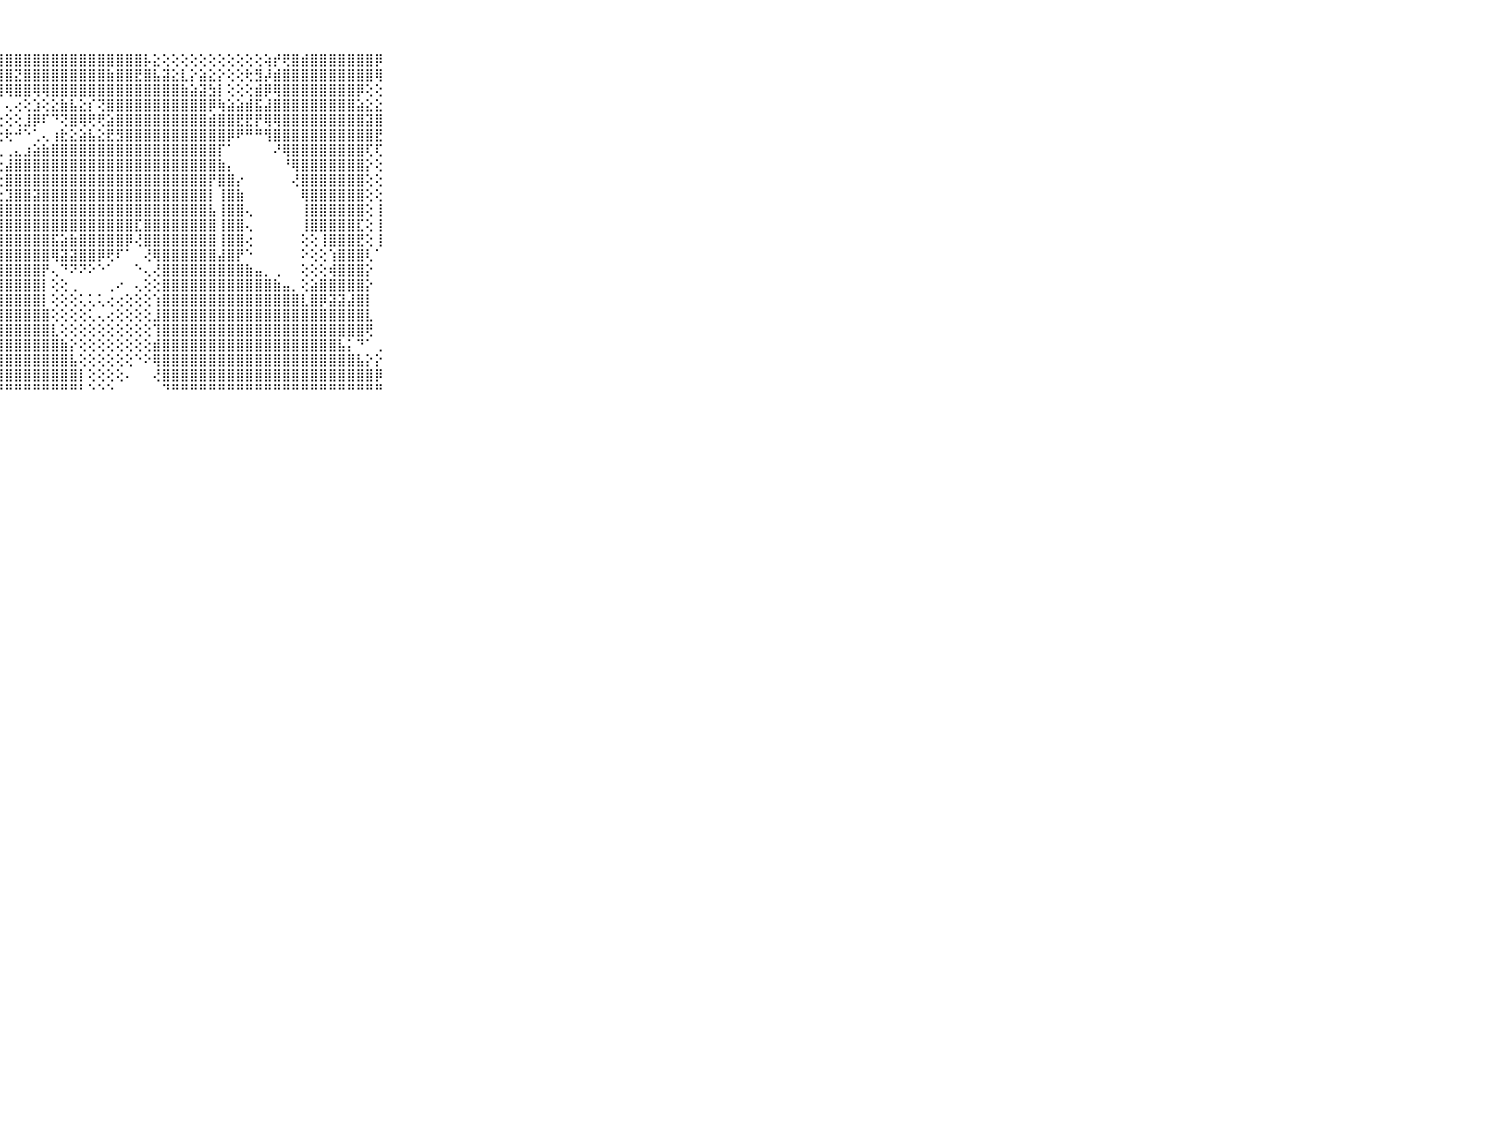

⠀⠀⠀⠀⠀⠀⠀⠀⠀⠀⠀⢕⢕⢕⢕⢕⢕⢕⢕⢕⢕⢜⢹⣞⢗⢟⢻⣿⣿⣿⣿⣿⣿⣿⣿⣿⣿⣿⣿⣿⣿⣿⣿⡧⣕⢕⢕⢕⢕⢕⢕⢕⢕⢕⢕⢕⢵⡞⢟⣿⣾⣿⣿⣿⣿⣿⣿⣿⡿⠀⠀⠀⠀⠀⠀⠀⠀⠀⠀⠀⠀
⠀⠀⠀⠀⠀⠀⠀⠀⠀⠀⠀⢕⢕⢕⢕⢕⢕⢕⢕⢕⢕⢕⢕⢜⢟⢜⢝⣿⣿⣝⣿⣿⣿⣿⣿⣿⣿⣿⣿⣷⣿⣿⣟⣿⣧⣽⣕⣇⡕⣵⣕⡕⢕⢕⢗⣻⡼⣾⣿⣿⣿⣿⣿⣿⣿⣿⣿⣿⢿⠀⠀⠀⠀⠀⠀⠀⠀⠀⠀⠀⠀
⠀⠀⠀⠀⠀⠀⠀⠀⠀⠀⠀⢕⢕⢕⢕⢕⢕⢕⢕⢕⢕⢕⢕⢕⢕⢕⢸⢿⢿⣿⣿⢿⢿⣿⣿⣿⣿⣿⣿⣿⣿⣿⣿⣿⣿⣿⣿⣷⣵⣽⣳⡇⢕⢕⢕⣾⡿⢿⣿⣿⣿⣿⣿⣿⣿⣿⡿⢕⢕⠀⠀⠀⠀⠀⠀⠀⠀⠀⠀⠀⠀
⠀⠀⠀⠀⠀⠀⠀⠀⠀⠀⠀⢕⢕⢕⢕⢕⢕⢕⢕⢕⢕⢕⢕⢕⠑⠁⠁⠁⢄⢔⢕⣱⢕⣕⣷⣧⣕⡎⢝⣿⣿⣿⣿⣿⣿⣿⣿⣿⣿⣿⡿⢷⣵⣵⣾⣯⣼⣿⣿⣿⣿⣿⣿⣿⣿⣿⣵⣕⣕⠀⠀⠀⠀⠀⠀⠀⠀⠀⠀⠀⠀
⠀⠀⠀⠀⠀⠀⠀⠀⠀⠀⠀⢕⢕⢕⢕⢕⢕⢕⢕⢕⢕⢕⠑⠳⢦⣤⡀⢔⢕⢕⣸⡿⠏⠙⢝⣿⢿⢟⢟⣵⣿⣿⣿⣿⣿⣿⣿⣿⣿⣿⣾⣿⣿⣟⣟⡟⢿⢿⣿⣿⣿⣿⣿⣿⣿⣿⣿⣽⣿⠀⠀⠀⠀⠀⠀⠀⠀⠀⠀⠀⠀
⠀⠀⠀⠀⠀⠀⠀⠀⠀⠀⠀⢕⢕⢕⢕⢕⢕⢕⢕⢕⢕⠁⠀⠔⢔⡝⠕⢕⢗⠚⠑⢁⢄⢰⣗⣕⣵⣧⣕⣟⣻⣿⣿⣿⣿⣿⣿⣿⣿⣿⣿⣿⡿⠟⠛⠛⢻⣿⣿⣿⣿⣿⣿⣿⣿⣿⣿⣿⣟⠀⠀⠀⠀⠀⠀⠀⠀⠀⠀⠀⠀
⠀⠀⠀⠀⠀⠀⠀⠀⠀⠀⠀⢕⢕⢕⢕⢕⢕⢕⢕⢕⢑⠀⠀⠀⠑⢕⠁⢀⢀⣄⣰⣵⣷⣿⣿⣿⣿⣿⣿⣿⣿⣿⣿⣿⣿⣿⣿⣿⣿⣿⣿⡏⠁⠀⠀⠀⠀⠜⢿⣿⣿⣿⣿⣿⣿⣿⣿⢏⢏⠀⠀⠀⠀⠀⠀⠀⠀⠀⠀⠀⠀
⠀⠀⠀⠀⠀⠀⠀⠀⠀⠀⠀⢕⢕⢕⢕⢕⢕⢕⢕⢕⠀⠀⠀⠀⠀⠕⢔⢔⣼⣿⣿⣿⣿⣿⣿⣿⣿⣿⣿⣿⣿⣿⣿⣿⣿⣿⣿⣿⣿⣿⣿⣷⡄⠀⠀⠀⠀⠀⠘⢿⣿⣿⣿⣿⣿⣿⣿⡕⢕⠀⠀⠀⠀⠀⠀⠀⠀⠀⠀⠀⠀
⠀⠀⠀⠀⠀⠀⠀⠀⠀⠀⠀⢕⢕⢕⢕⢕⢕⢕⢕⢕⠀⠀⠀⠀⠀⠀⢀⢕⣿⣿⣿⣿⣿⣿⣿⣿⣿⣿⣿⣿⣿⣿⣿⣿⣿⣿⣿⣿⣿⣿⡟⣿⣿⡔⠀⠀⠀⠀⠀⢜⣿⣿⣿⣿⣿⣿⣿⢕⢕⠀⠀⠀⠀⠀⠀⠀⠀⠀⠀⠀⠀
⠀⠀⠀⠀⠀⠀⠀⠀⠀⠀⠀⢕⢕⢕⢕⢕⢕⢕⢕⢕⢔⢔⢔⢔⢔⢔⢔⣕⣹⣿⣿⣽⣿⣿⣿⣿⣿⣿⣿⣿⣿⣿⣿⣿⣿⣿⣿⣿⣿⣿⡇⢸⣿⣷⠀⠀⠀⠀⠀⠀⢿⣿⣿⣿⣿⣿⣿⢕⢕⠀⠀⠀⠀⠀⠀⠀⠀⠀⠀⠀⠀
⠀⠀⠀⠀⠀⠀⠀⠀⠀⠀⠀⢕⢕⢕⢕⢕⢕⢕⢕⢕⣵⣵⣷⣵⣼⣷⣾⣿⣿⣿⣿⣿⣿⣿⣿⣿⣿⣿⣿⣿⣿⣿⣿⣿⣿⣿⣿⣿⣿⣿⣧⢸⣿⣿⢄⠀⠀⠀⠀⠀⢸⣿⣿⣿⣿⣿⣿⢕⢸⠀⠀⠀⠀⠀⠀⠀⠀⠀⠀⠀⠀
⠀⠀⠀⠀⠀⠀⠀⠀⠀⠀⠀⢜⢕⢕⢕⢕⢕⢕⢕⢸⣿⣿⣿⣿⣿⣿⣿⣿⣿⣿⣿⣿⣿⣿⣿⣿⣿⣿⣿⣿⣿⣿⣏⣿⣿⣿⣿⣿⣿⣿⣿⢸⣿⣿⢄⠀⠀⠀⠀⠀⢸⣿⣿⣿⣿⣿⣏⢕⢸⠀⠀⠀⠀⠀⠀⠀⠀⠀⠀⠀⠀
⠀⠀⠀⠀⠀⠀⠀⠀⠀⠀⠀⢕⢕⢕⢕⢕⢕⢕⢕⢼⣿⣿⣿⣿⣿⣿⣿⣿⣿⣿⣿⣿⣿⣯⣵⣷⣿⣿⣿⣿⣿⡿⢜⣿⣿⣿⣿⣿⣿⣿⣿⢸⣿⣿⢔⠀⠀⠀⠀⠀⢕⢕⢸⣿⣿⣿⣟⢕⢸⠀⠀⠀⠀⠀⠀⠀⠀⠀⠀⠀⠀
⠀⠀⠀⠀⠀⠀⠀⠀⠀⠀⠀⢕⢕⢕⢕⢕⢕⢇⢕⣸⣿⣿⣿⣿⣿⣿⣿⣿⣿⣿⣿⣿⣿⢿⣽⣽⣿⣿⡿⢟⠏⠁⠀⢜⢿⣿⣿⣿⣿⣿⣿⣼⣿⡟⠑⠀⠀⠀⠀⠀⠕⢕⢕⢱⣿⣿⣿⢇⠁⠀⠀⠀⠀⠀⠀⠀⠀⠀⠀⠀⠀
⠀⠀⠀⠀⠀⠀⠀⠀⠀⠀⠀⢕⢕⣕⢕⢕⢱⢵⢵⢼⣿⣿⣿⣿⣿⣿⣿⣿⣿⣿⣿⣿⡟⢄⠙⠝⠝⠕⠑⠁⠀⠀⠑⢄⢜⣿⣿⣿⣿⣿⣿⣿⣿⣿⣷⣤⡀⢀⠀⠀⢕⢕⢕⢾⣿⣿⣿⡕⠀⠀⠀⠀⠀⠀⠀⠀⠀⠀⠀⠀⠀
⠀⠀⠀⠀⠀⠀⠀⠀⠀⠀⠀⢕⢇⢕⢕⡗⢕⡕⢕⣝⣹⣿⣿⣿⣿⣿⣿⣿⣿⣿⣿⣿⡇⢕⢕⢀⠀⠀⠀⢀⠔⠀⢄⢕⢕⣿⣿⣿⣿⣿⣿⣿⣿⣿⣿⣿⣿⣷⣤⡀⢕⣵⣿⣿⣿⣿⣿⡕⠀⠀⠀⠀⠀⠀⠀⠀⠀⠀⠀⠀⠀
⠀⠀⠀⠀⠀⠀⠀⠀⠀⠀⠀⢕⢗⢳⣞⣝⣝⣽⣽⣿⣾⣿⣿⣿⣿⣿⣿⣿⣿⣿⣿⣿⡇⢕⢕⢕⢅⢅⢅⢔⢔⢕⢕⢕⢱⣿⣿⣿⣿⣿⣿⣿⣿⣿⣿⣿⣿⣿⣿⣿⣇⣿⡿⣽⣽⣼⣿⡇⠀⠀⠀⠀⠀⠀⠀⠀⠀⠀⠀⠀⠀
⠀⠀⠀⠀⠀⠀⠀⠀⠀⠀⠀⣜⣝⣹⡽⢽⢿⣿⣿⣿⣿⣿⣿⣿⣿⣿⣿⣿⣿⣿⣿⣿⣿⢕⢕⢕⢕⢅⢄⢔⢕⢕⢕⢕⣸⣿⣿⣿⣿⣿⣿⣿⣿⣿⣿⣿⣿⣿⣿⣿⣿⣿⣿⣿⣿⣿⣿⣇⠀⠀⠀⠀⠀⠀⠀⠀⠀⠀⠀⠀⠀
⠀⠀⠀⠀⠀⠀⠀⠀⠀⠀⠀⢵⣵⣷⣾⣟⣟⣻⣽⣽⣿⣿⣿⣿⣿⣿⣿⣿⣿⣿⣿⣿⣿⣇⢕⢕⢕⢕⢕⢕⢕⢕⢕⢕⢹⣿⣿⣿⣿⣿⣿⣿⣿⣿⣿⣿⣿⣿⣿⣿⣿⣿⣿⣿⣿⣿⣿⢟⠀⠀⠀⠀⠀⠀⠀⠀⠀⠀⠀⠀⠀
⠀⠀⠀⠀⠀⠀⠀⠀⠀⠀⠀⣾⣿⣿⣿⣿⣿⣿⣿⣿⣿⣿⣿⣿⣿⣿⣿⣿⣿⣿⣿⣿⣿⣿⣷⡕⢕⢕⢕⢕⢕⢕⢕⢕⣾⣿⣿⣿⣿⣿⣿⣿⣿⣿⣿⣿⣿⣿⣿⣿⣿⣿⣿⣿⣧⡅⠙⠁⢀⠀⠀⠀⠀⠀⠀⠀⠀⠀⠀⠀⠀
⠀⠀⠀⠀⠀⠀⠀⠀⠀⠀⠀⣿⣿⣿⣿⣿⣿⣿⣿⣿⣿⣿⣿⣿⣿⣿⣿⣿⣿⣿⣿⣿⣿⣿⣿⣧⢕⢕⢕⢕⢕⢕⠑⠕⢿⣿⣿⣿⣿⣿⣿⣿⣿⣿⣿⣿⣿⣿⣿⣿⣿⣿⣿⣿⣿⣿⣧⡕⡕⠀⠀⠀⠀⠀⠀⠀⠀⠀⠀⠀⠀
⠀⠀⠀⠀⠀⠀⠀⠀⠀⠀⠀⣿⣿⣿⣿⣿⣿⣿⣿⣿⣿⣿⣿⣿⣿⣿⣿⣿⣿⣿⣿⣿⣿⣿⣿⣿⡇⢕⢕⢕⢕⠄⠀⠀⢜⣿⣿⣿⣿⣿⣿⣿⣿⣿⣿⣿⣿⣿⣿⣿⣿⣿⣿⣿⣿⣿⣿⣿⡿⠀⠀⠀⠀⠀⠀⠀⠀⠀⠀⠀⠀
⠀⠀⠀⠀⠀⠀⠀⠀⠀⠀⠀⠛⠛⠛⠛⠛⠛⠛⠛⠛⠛⠛⠛⠛⠛⠛⠛⠛⠛⠛⠛⠛⠛⠛⠛⠛⠃⠑⠑⠑⠀⠀⠀⠀⠀⠙⠛⠛⠛⠛⠛⠛⠛⠛⠛⠛⠛⠛⠛⠛⠛⠛⠛⠛⠛⠛⠛⠛⠛⠀⠀⠀⠀⠀⠀⠀⠀⠀⠀⠀⠀